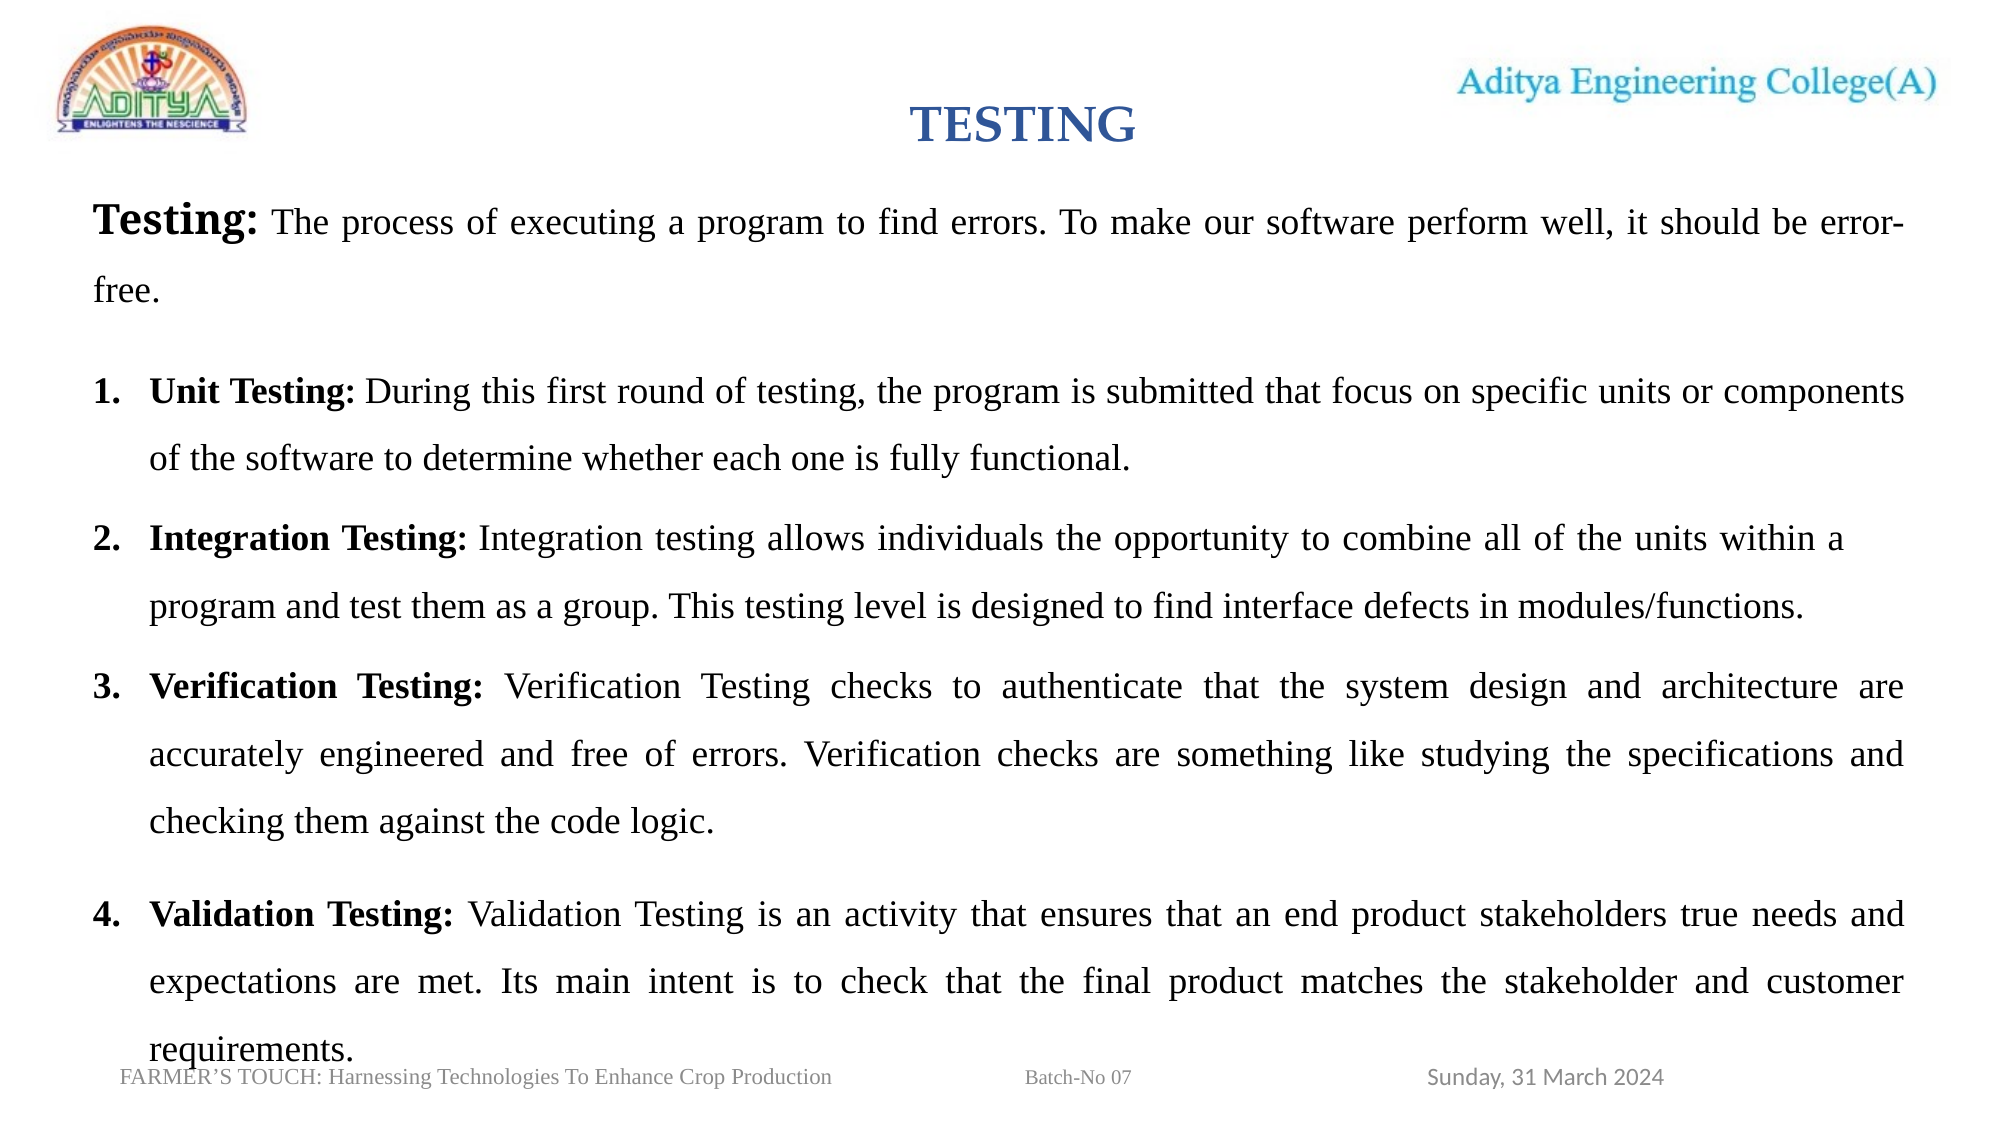

TESTING
Testing: The process of executing a program to find errors. To make our software perform well, it should be error-free.
Unit Testing: During this first round of testing, the program is submitted that focus on specific units or components of the software to determine whether each one is fully functional.
Integration Testing: Integration testing allows individuals the opportunity to combine all of the units within a      program and test them as a group. This testing level is designed to find interface defects in modules/functions.
Verification Testing: Verification Testing checks to authenticate that the system design and architecture are accurately engineered and free of errors. Verification checks are something like studying the specifications and checking them against the code logic.
Validation Testing: Validation Testing is an activity that ensures that an end product stakeholders true needs and expectations are met. Its main intent is to check that the final product matches the stakeholder and customer requirements.
31
Sunday, 31 March 2024
FARMER’S TOUCH: Harnessing Technologies To Enhance Crop Production		 Batch-No 07